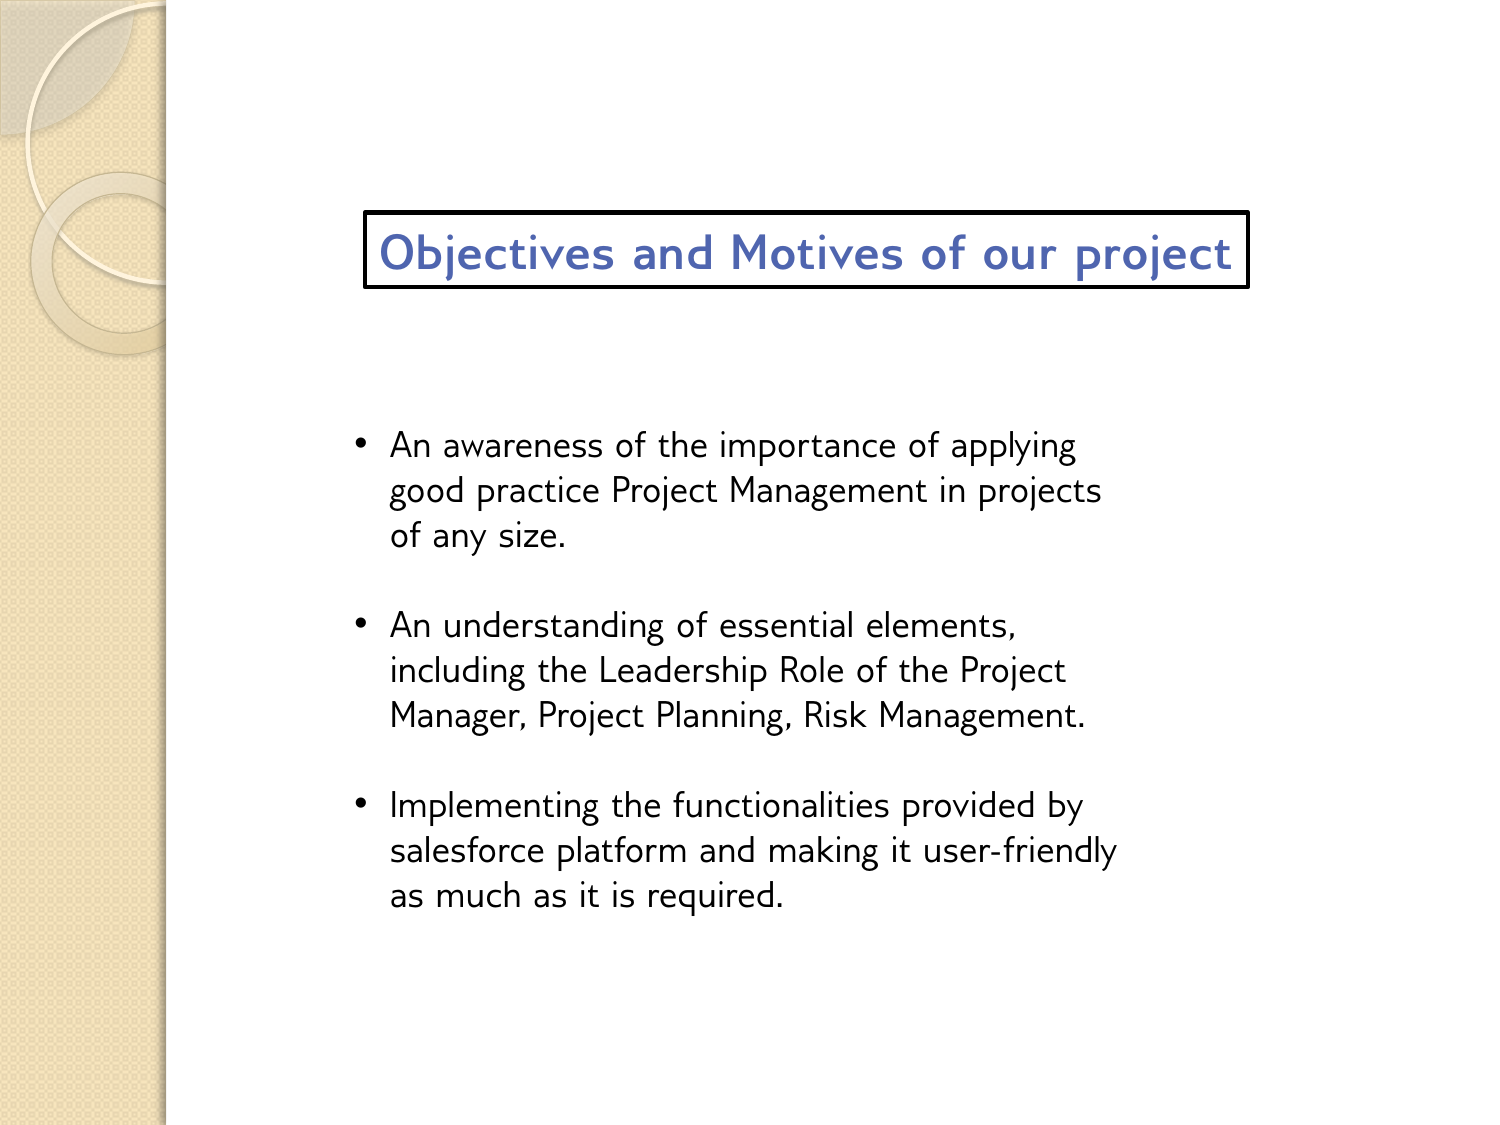

Objectives and Motives of our project
An awareness of the importance of applying good practice Project Management in projects of any size.

An understanding of essential elements, including the Leadership Role of the Project Manager, Project Planning, Risk Management.

Implementing the functionalities provided by salesforce platform and making it user-friendly as much as it is required.